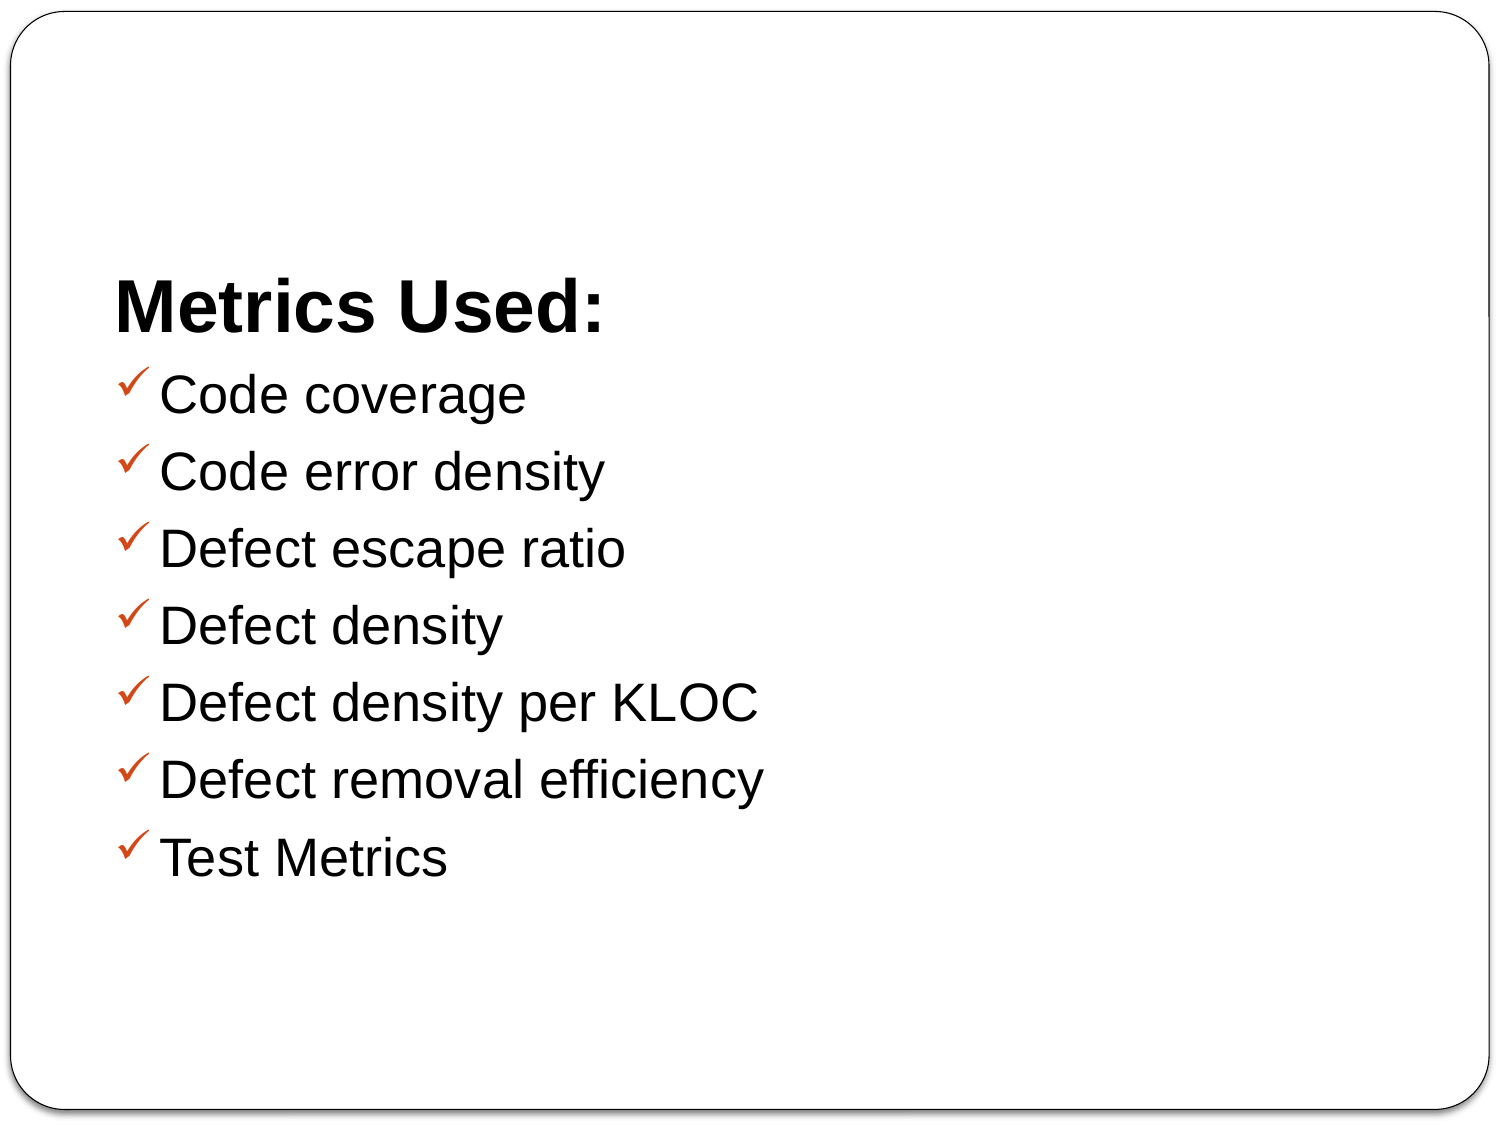

Metrics Used:
Code coverage
Code error density
Defect escape ratio
Defect density
Defect density per KLOC
Defect removal efficiency
Test Metrics